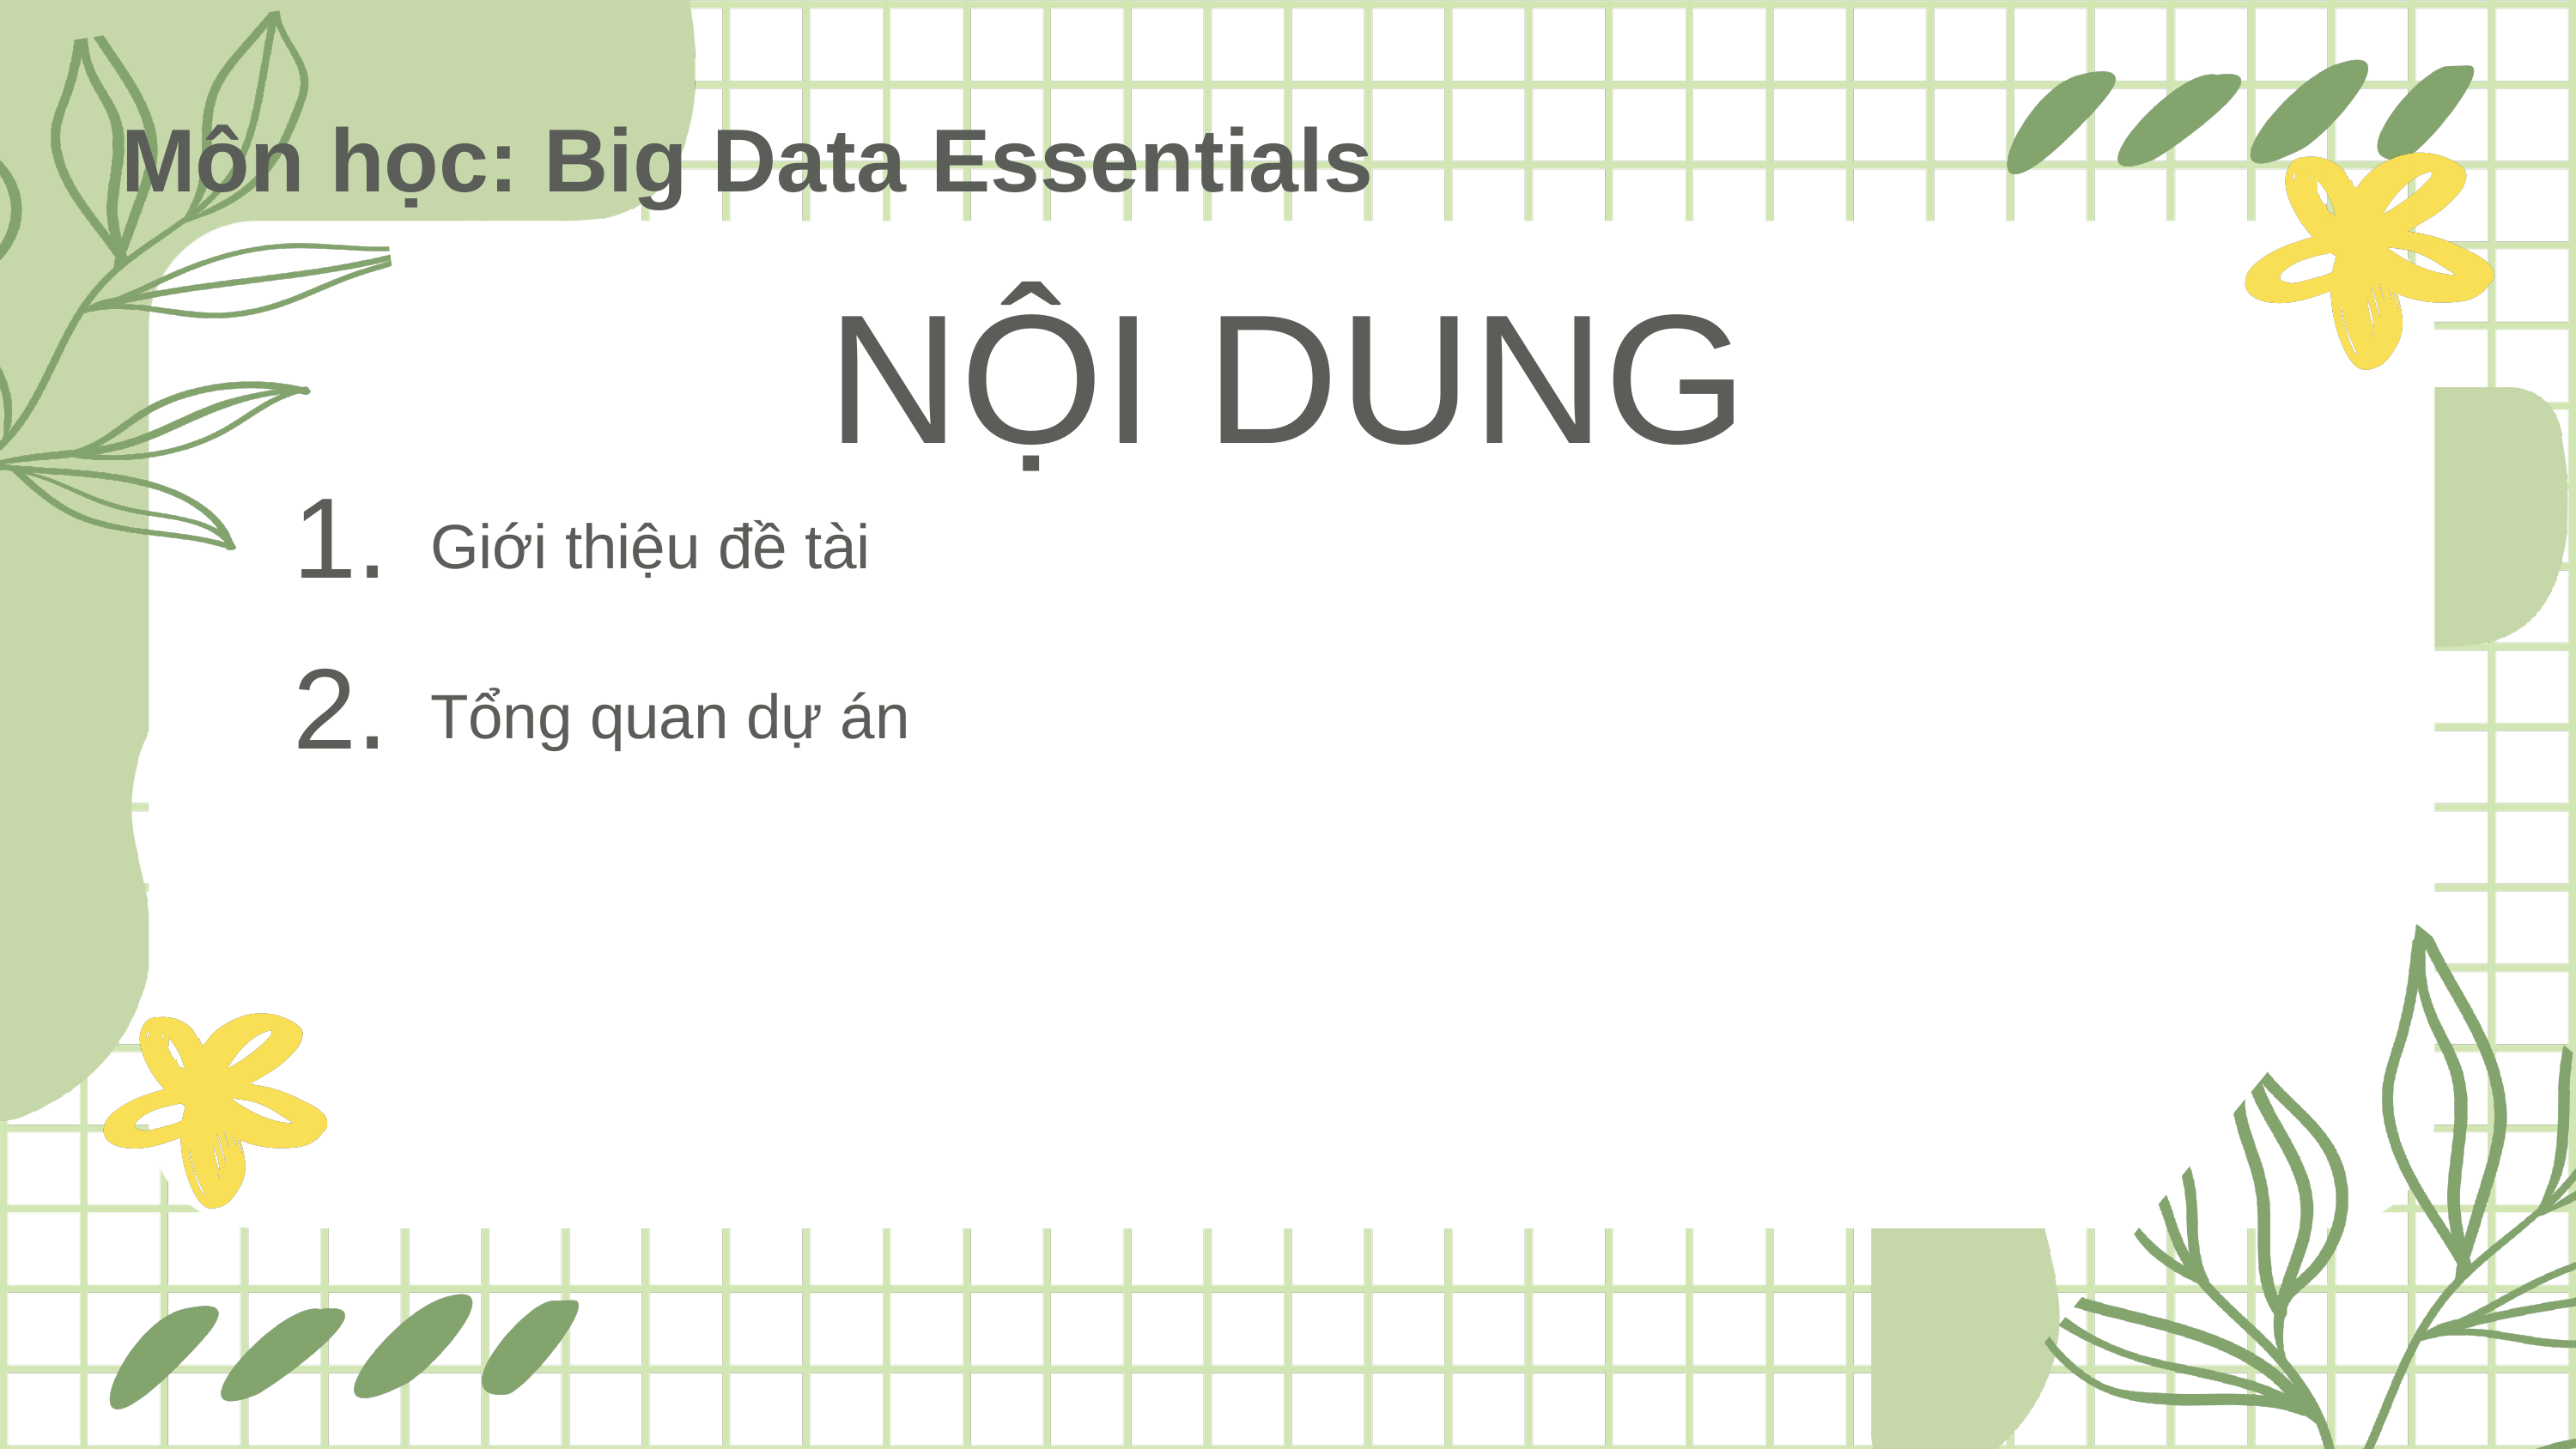

Môn học: Big Data Essentials

NỘI DUNG

1.
Giới thiệu đề tài
2.
Tổng quan dự án